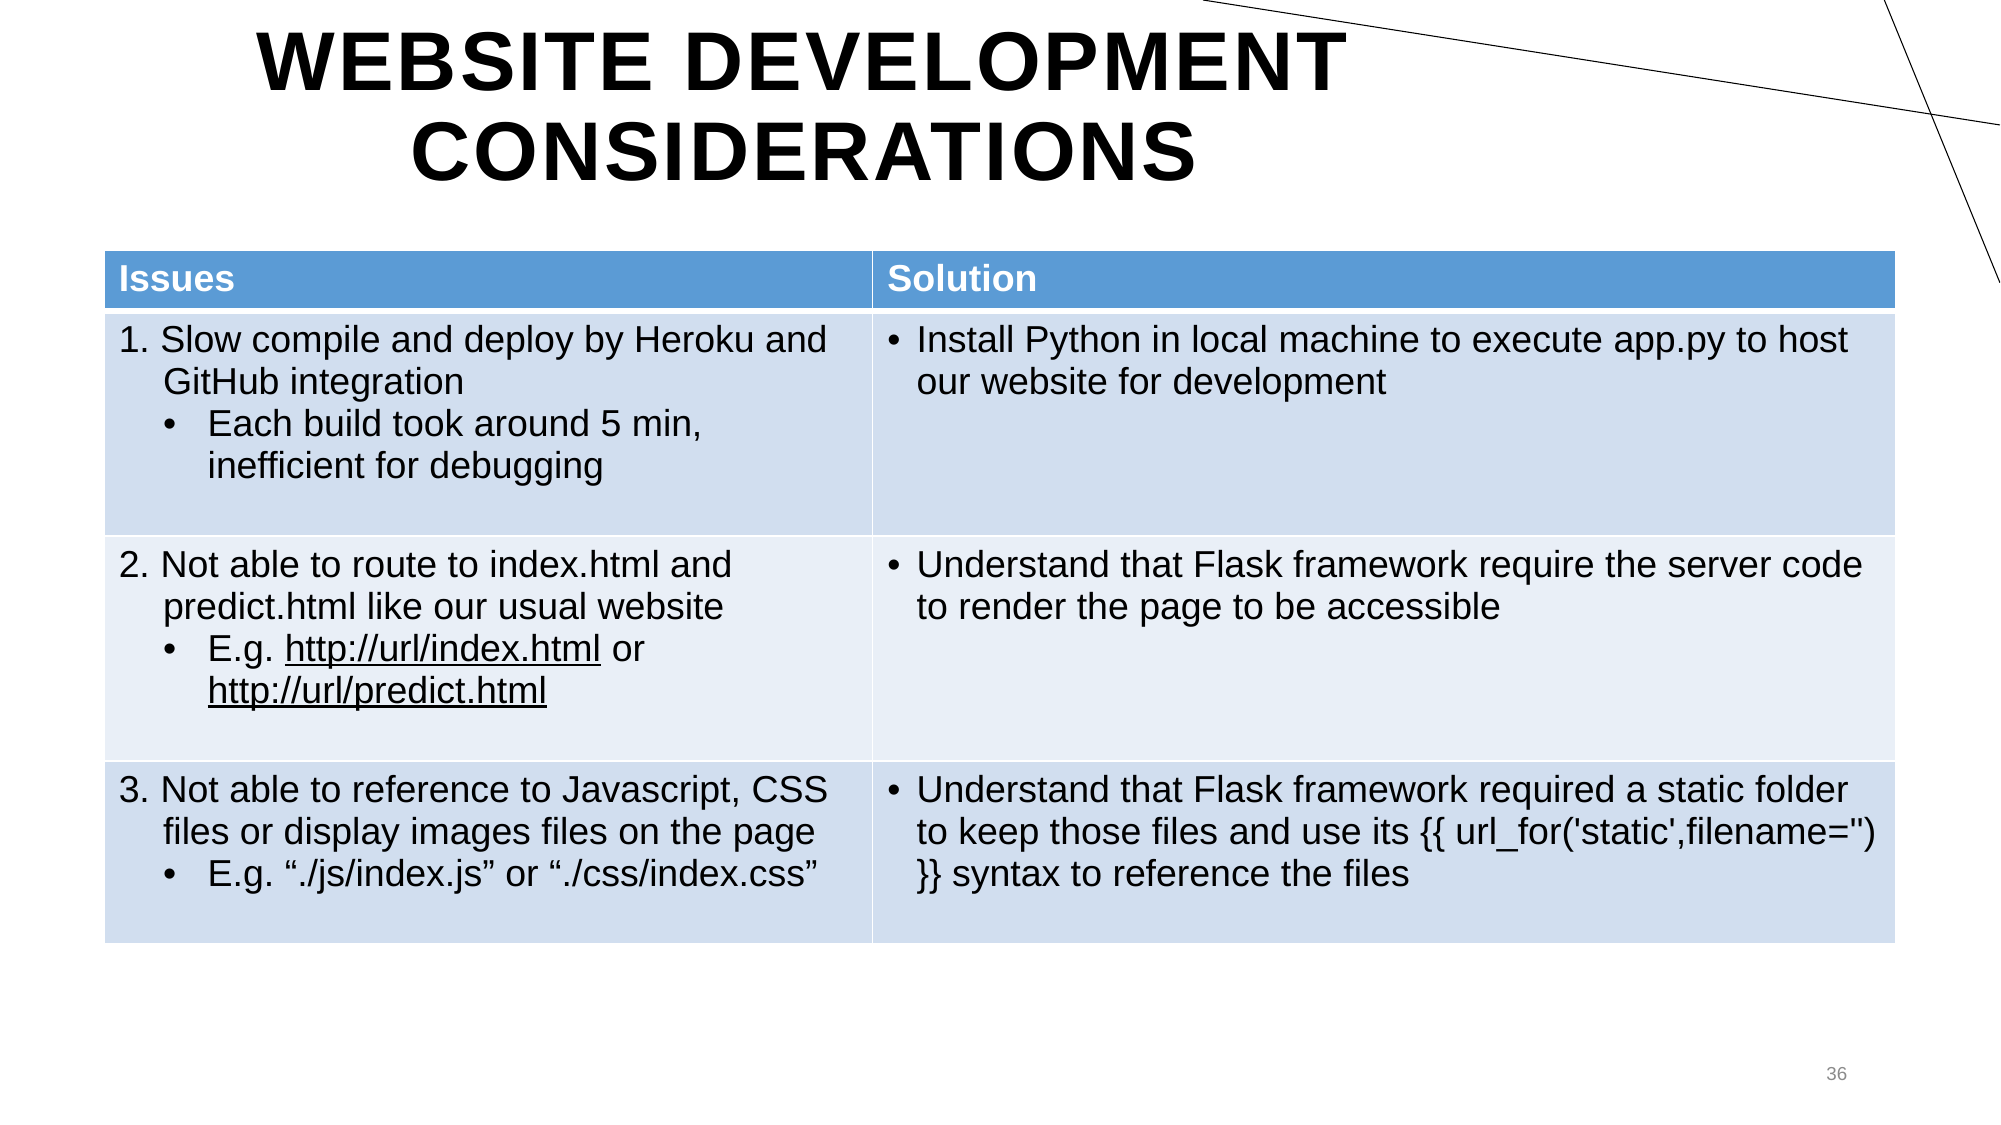

# Website development CONSIDERATIONS
| Issues | Solution |
| --- | --- |
| 1. Slow compile and deploy by Heroku and GitHub integration Each build took around 5 min, inefficient for debugging | Install Python in local machine to execute app.py to host our website for development |
| 2. Not able to route to index.html and predict.html like our usual website E.g. http://url/index.html or http://url/predict.html | Understand that Flask framework require the server code to render the page to be accessible |
| 3. Not able to reference to Javascript, CSS files or display images files on the page E.g. “./js/index.js” or “./css/index.css” | Understand that Flask framework required a static folder to keep those files and use its {{ url\_for('static',filename='') }} syntax to reference the files |
36